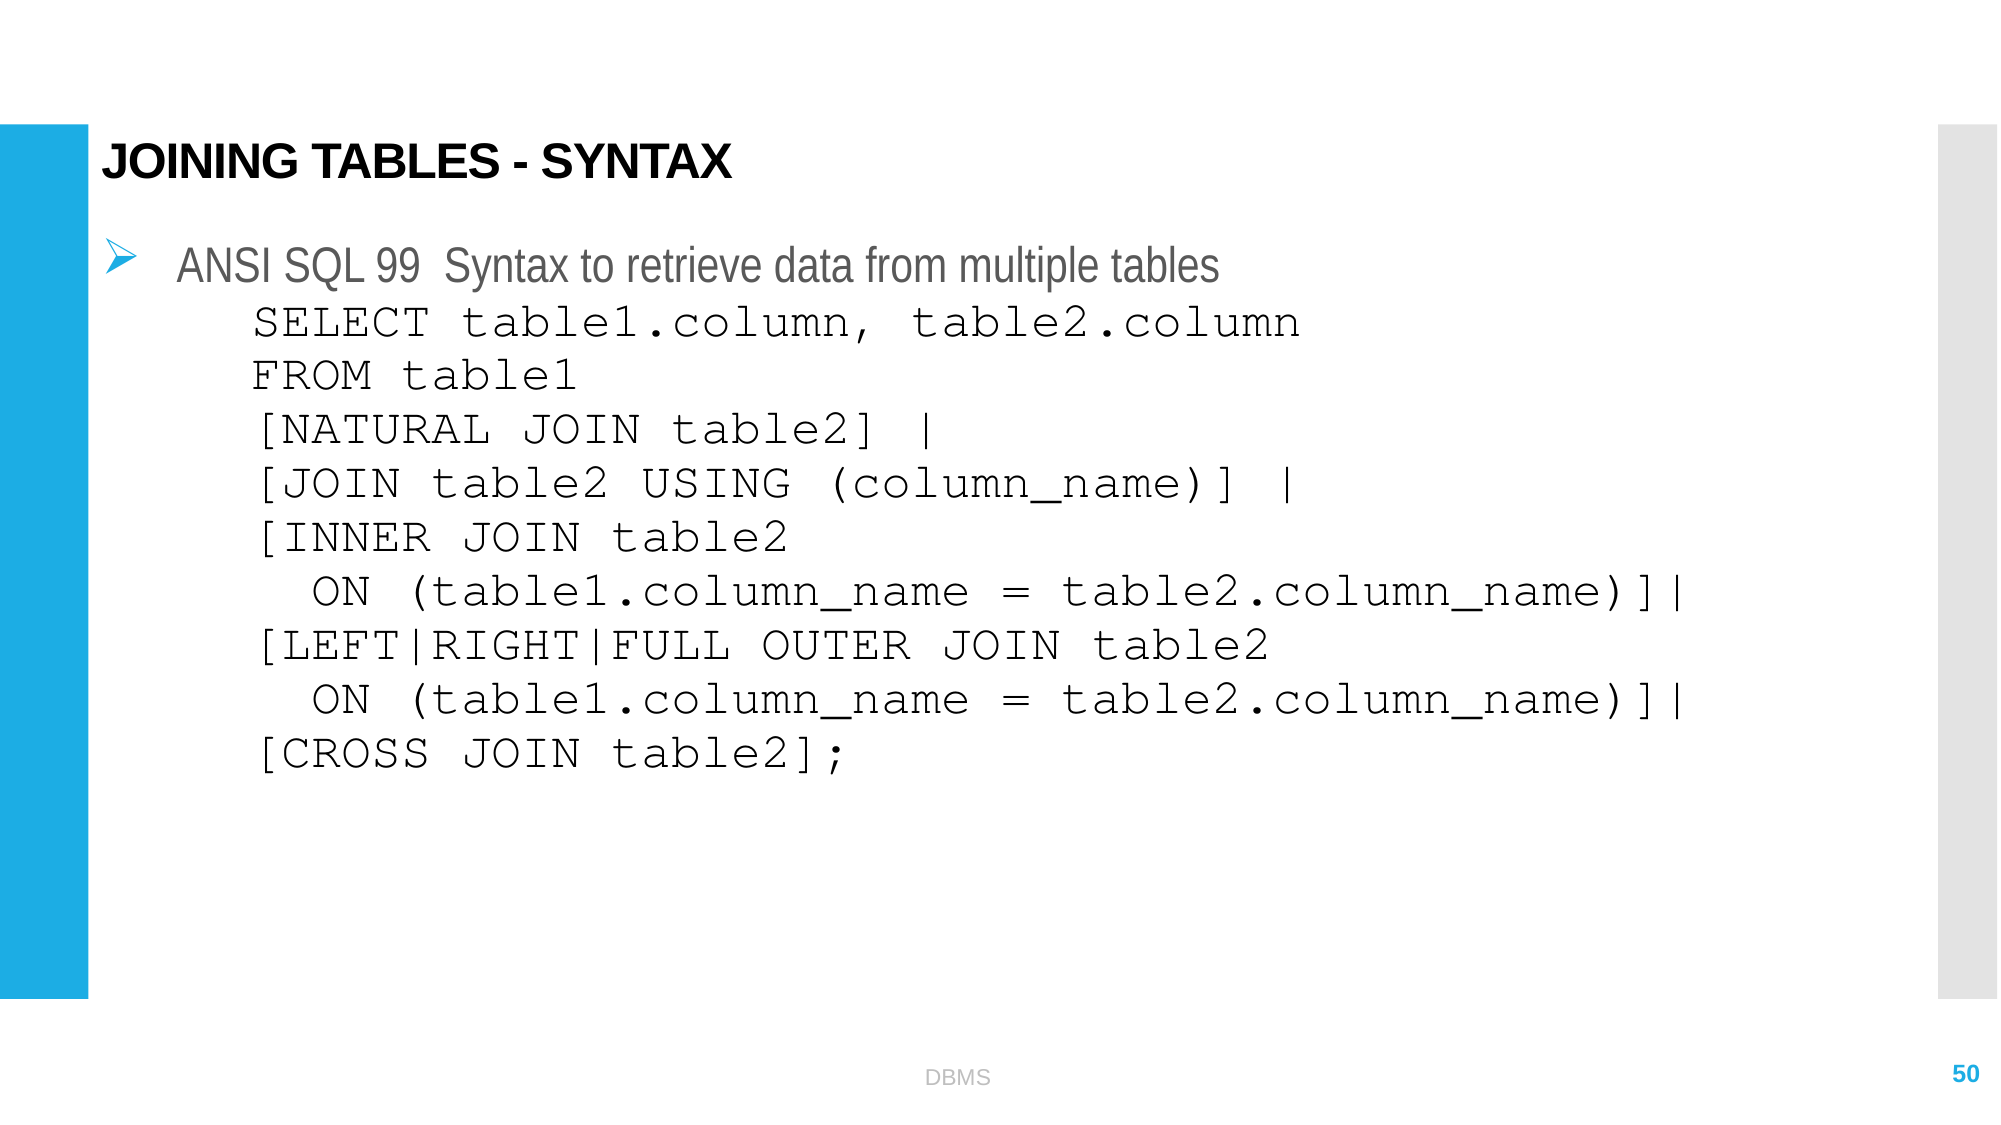

# JOINING TABLES - SYNTAX
ANSI SQL 99  Syntax to retrieve data from multiple tables
	SELECT table1.column, table2.column
	FROM table1
	[NATURAL JOIN table2] |
	[JOIN table2 USING (column_name)] |
	[INNER JOIN table2
	  ON (table1.column_name = table2.column_name)]|
	[LEFT|RIGHT|FULL OUTER JOIN table2
	  ON (table1.column_name = table2.column_name)]|
	[CROSS JOIN table2];

50
DBMS